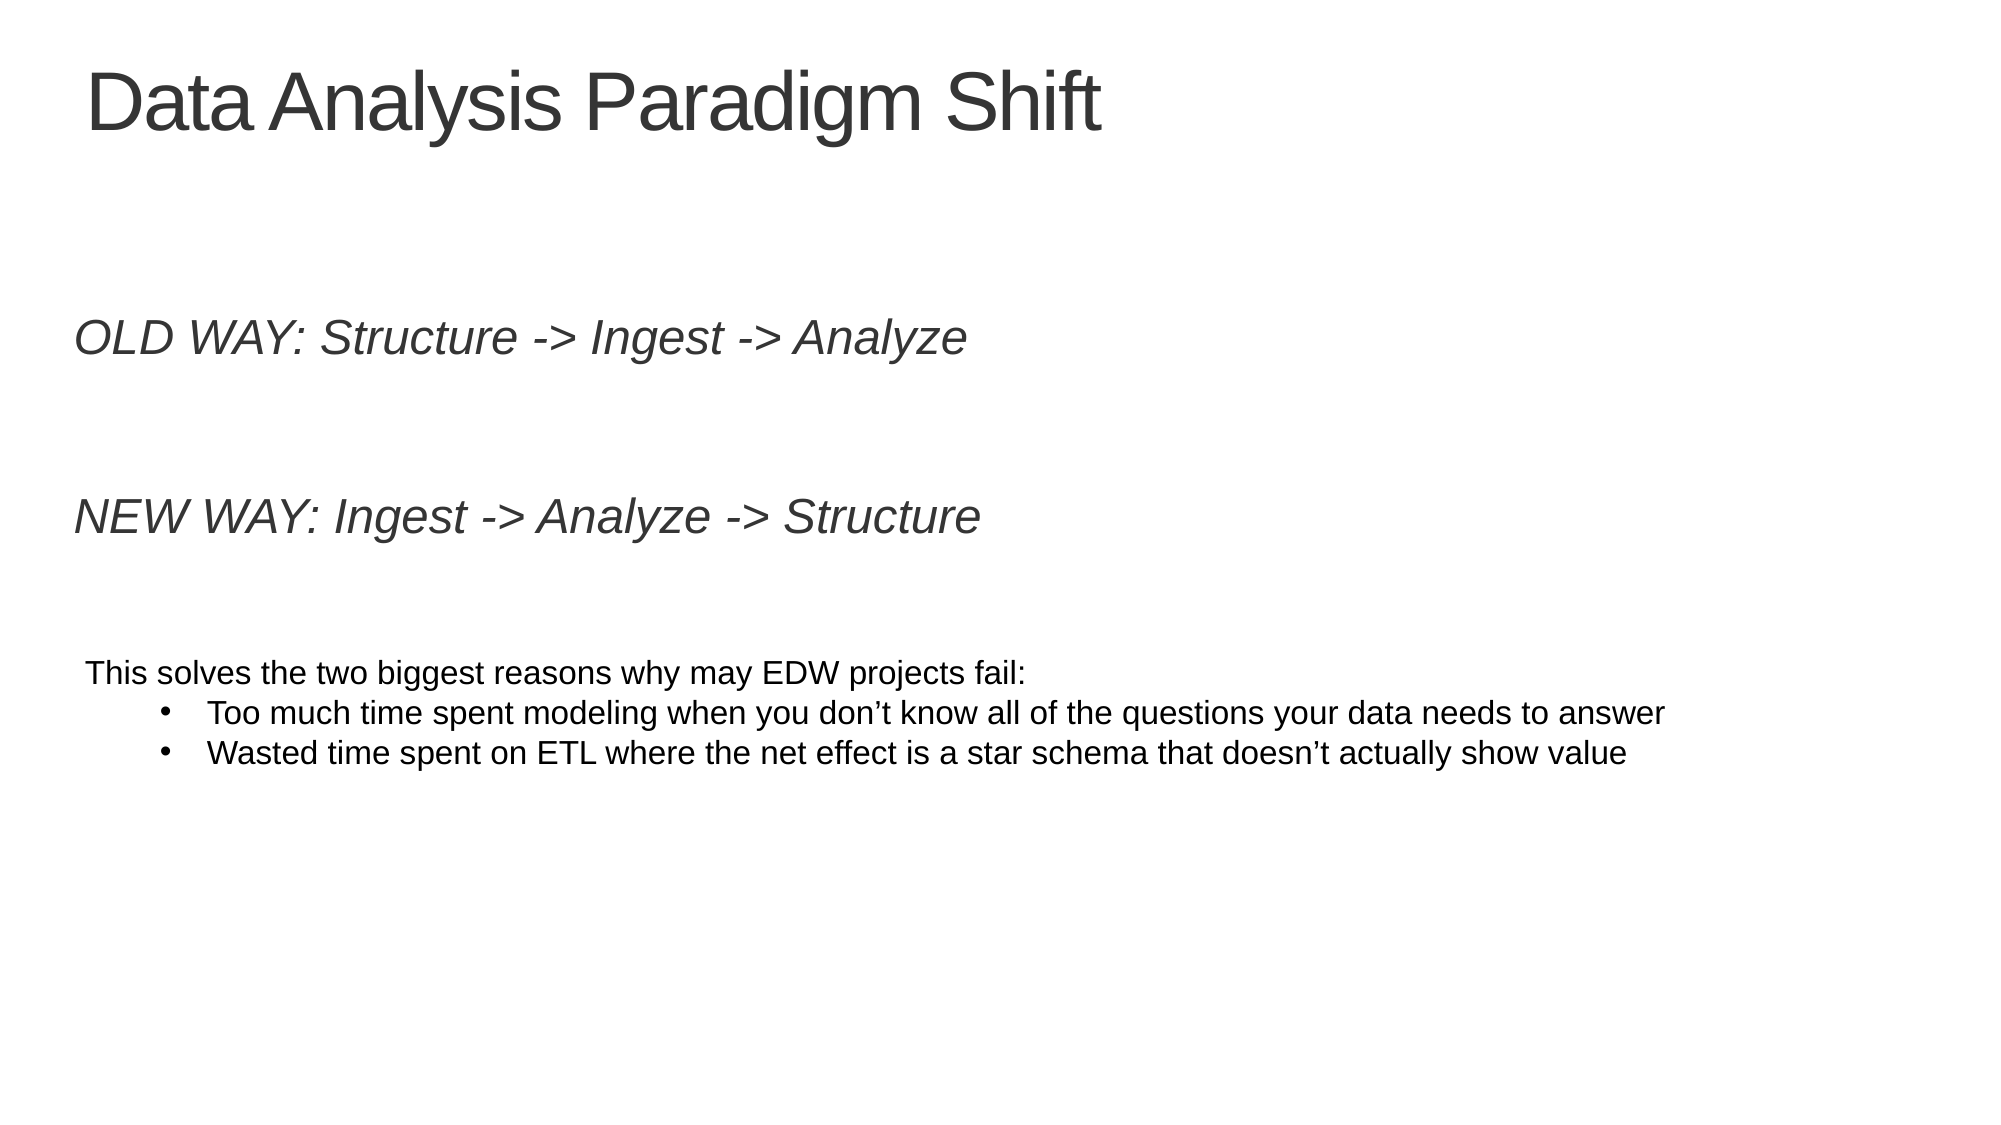

# Data Analysis Paradigm Shift
OLD WAY: Structure -> Ingest -> Analyze

NEW WAY: Ingest -> Analyze -> Structure
This solves the two biggest reasons why may EDW projects fail:
Too much time spent modeling when you don’t know all of the questions your data needs to answer
Wasted time spent on ETL where the net effect is a star schema that doesn’t actually show value